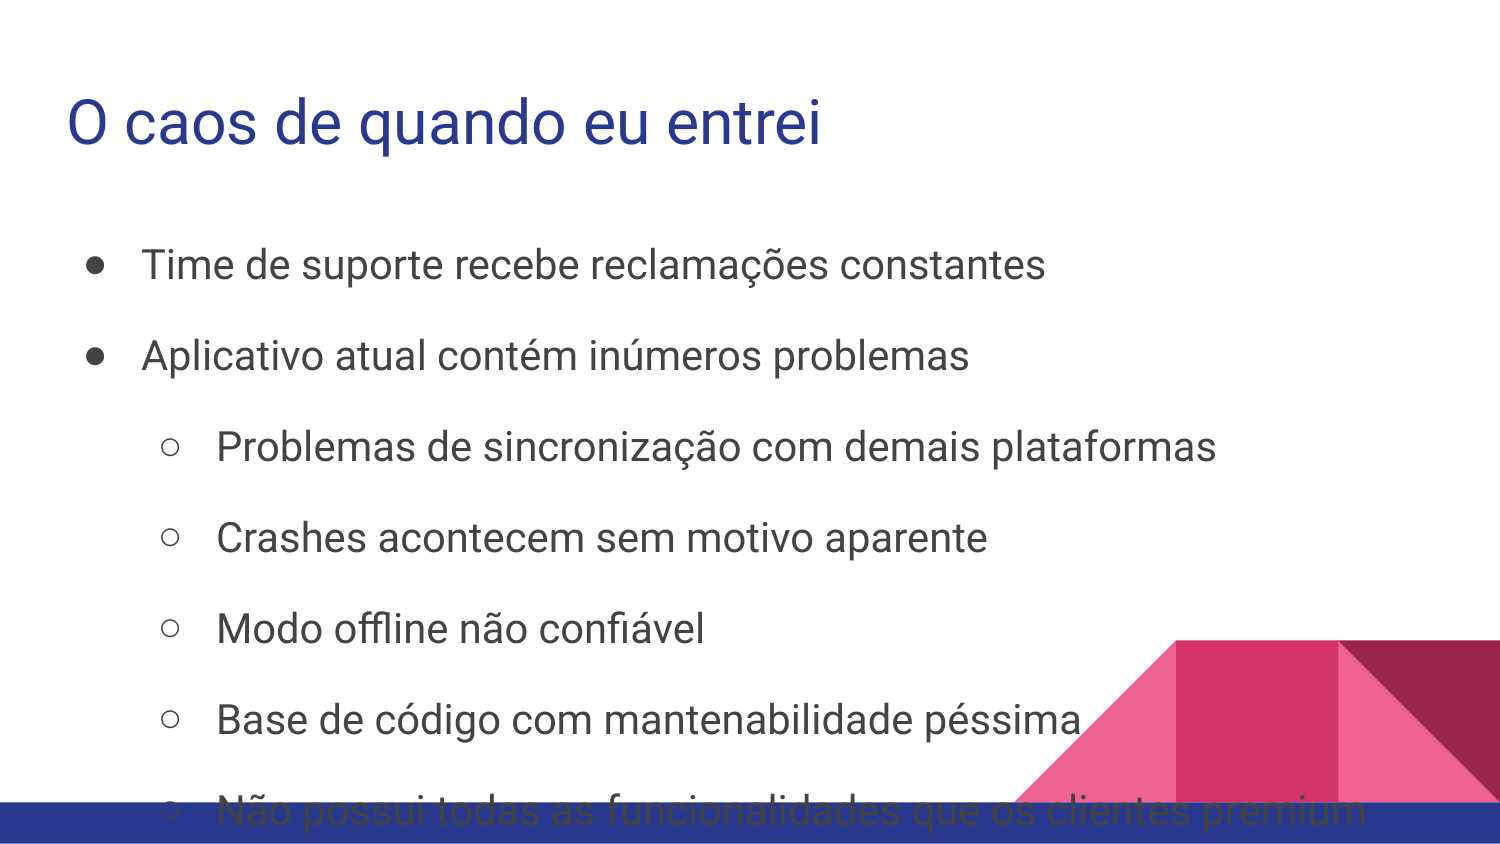

# O caos de quando eu entrei
Time de suporte recebe reclamações constantes
Aplicativo atual contém inúmeros problemas
Problemas de sincronização com demais plataformas
Crashes acontecem sem motivo aparente
Modo offline não confiável
Base de código com mantenabilidade péssima
Não possui todas as funcionalidades que os clientes premium esperam
O time é totalmente novo e não conhece o código